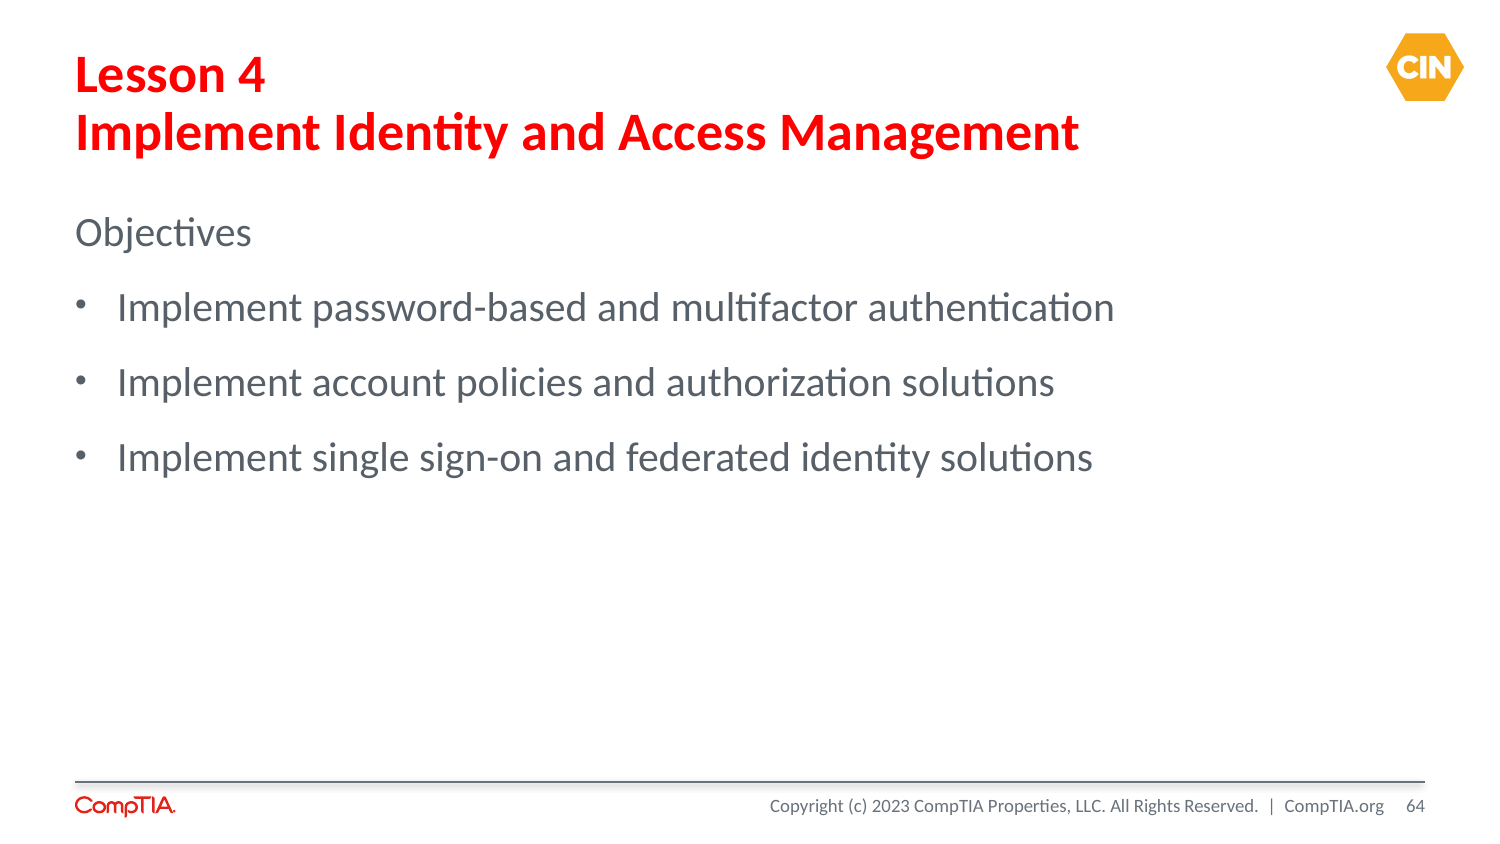

# Lesson 4 Implement Identity and Access Management
Objectives
Implement password-based and multifactor authentication
Implement account policies and authorization solutions
Implement single sign-on and federated identity solutions

64